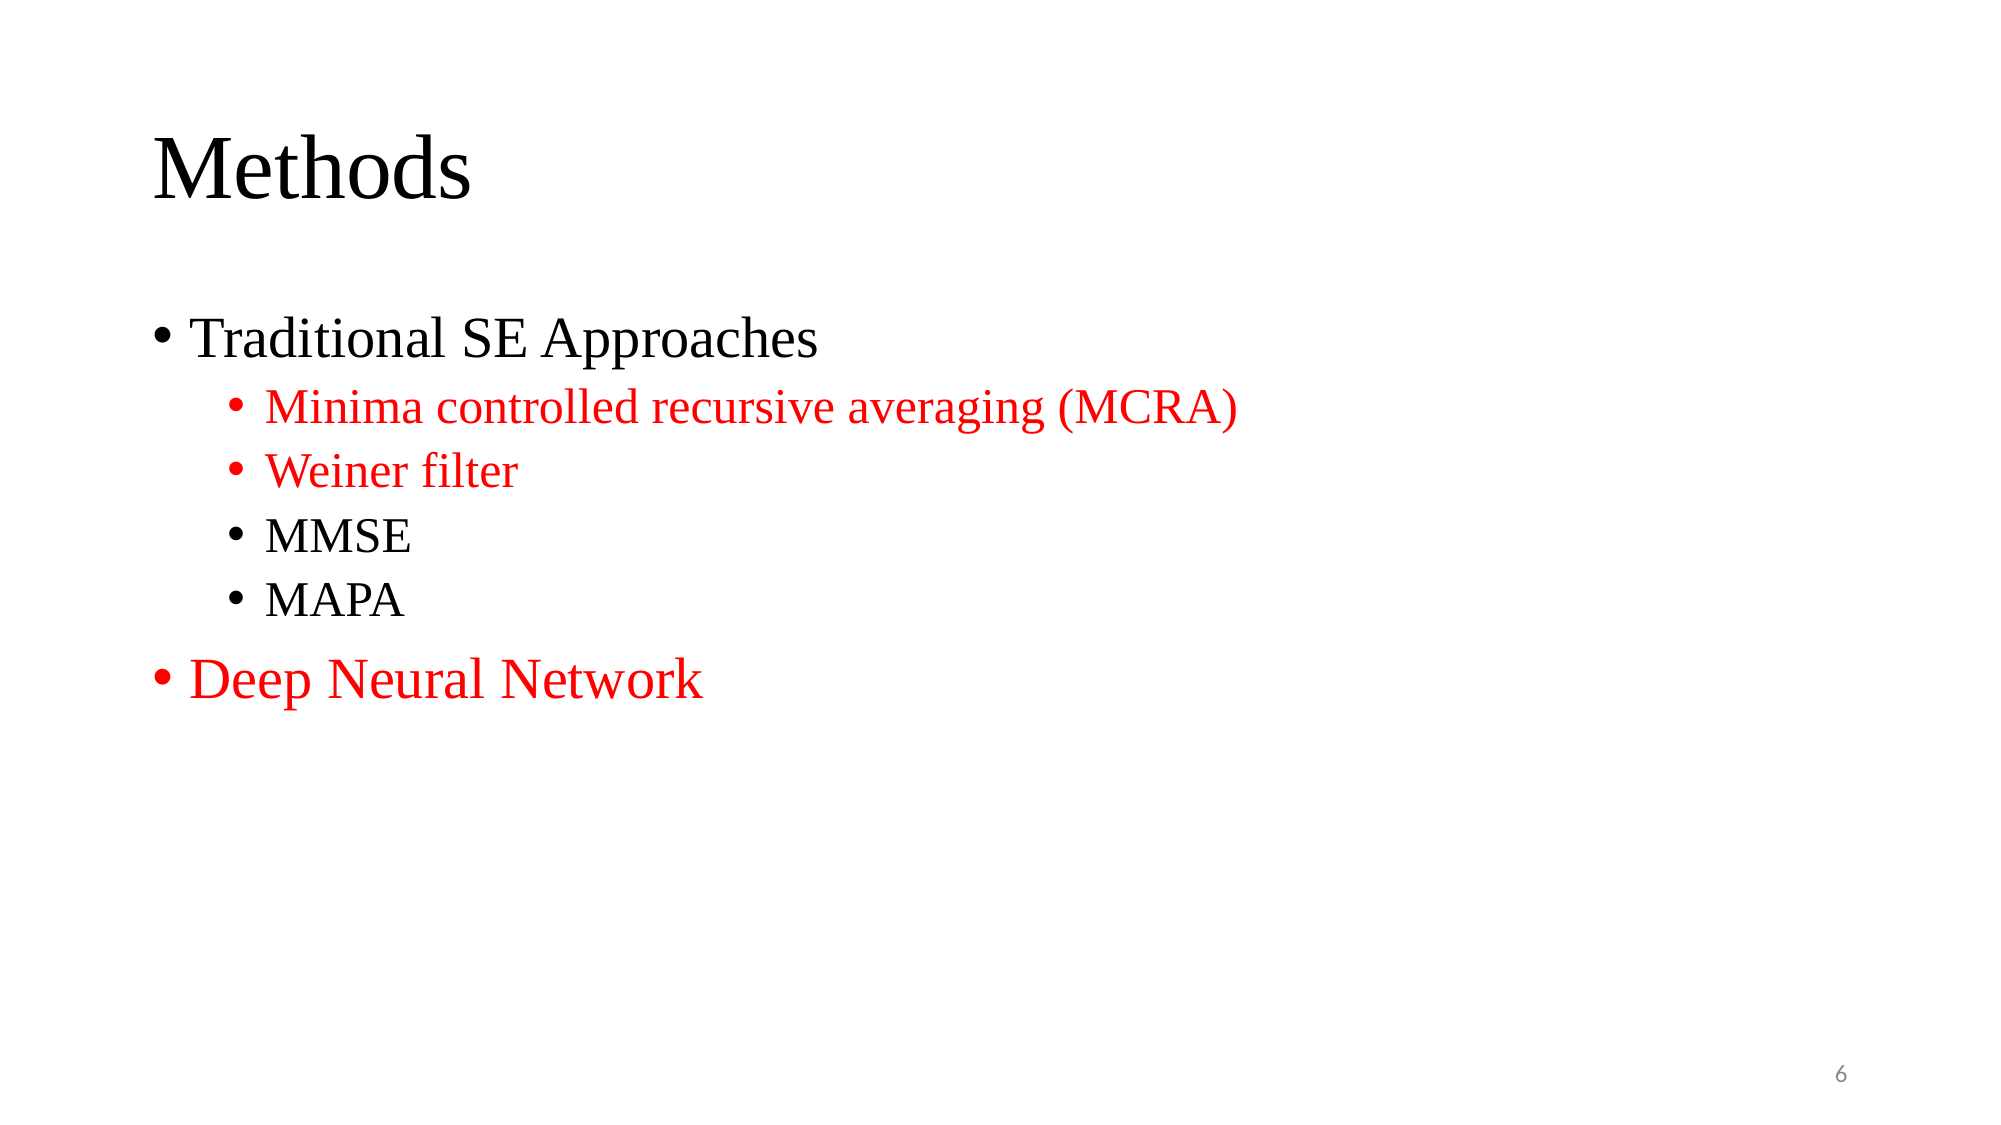

# Methods
Traditional SE Approaches
Minima controlled recursive averaging (MCRA)
Weiner filter
MMSE
MAPA
Deep Neural Network
6